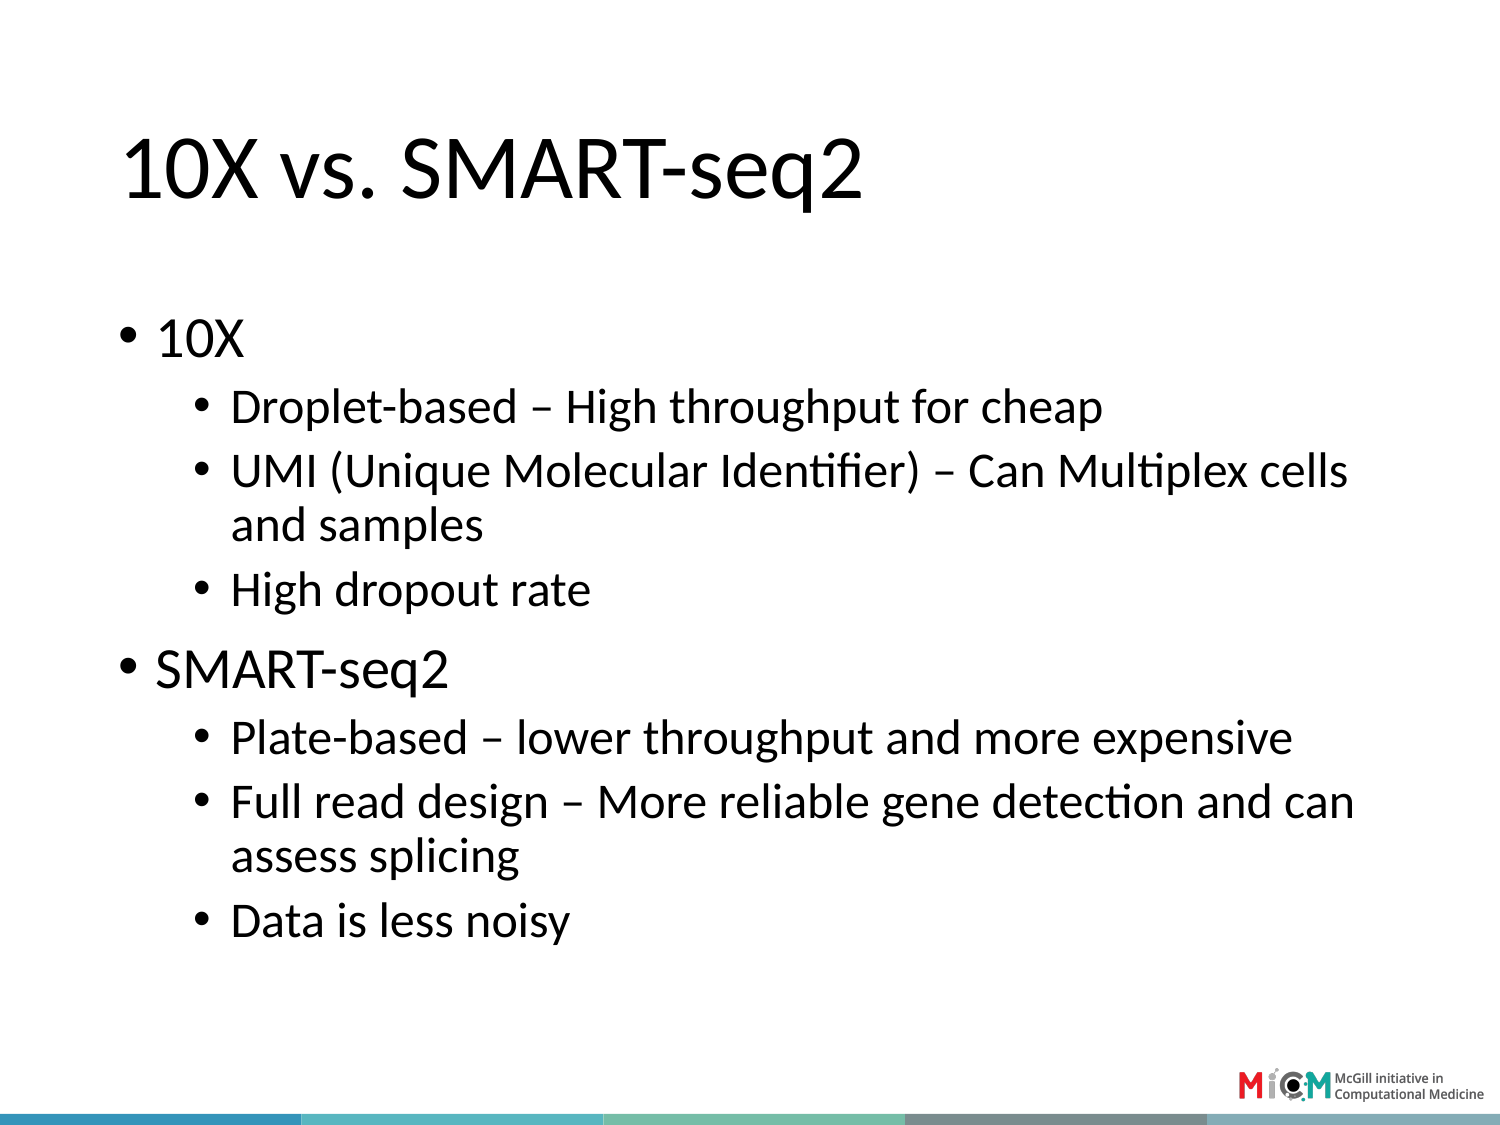

# 10X vs. SMART-seq2
10X
Droplet-based – High throughput for cheap
UMI (Unique Molecular Identifier) – Can Multiplex cells and samples
High dropout rate
SMART-seq2
Plate-based – lower throughput and more expensive
Full read design – More reliable gene detection and can assess splicing
Data is less noisy